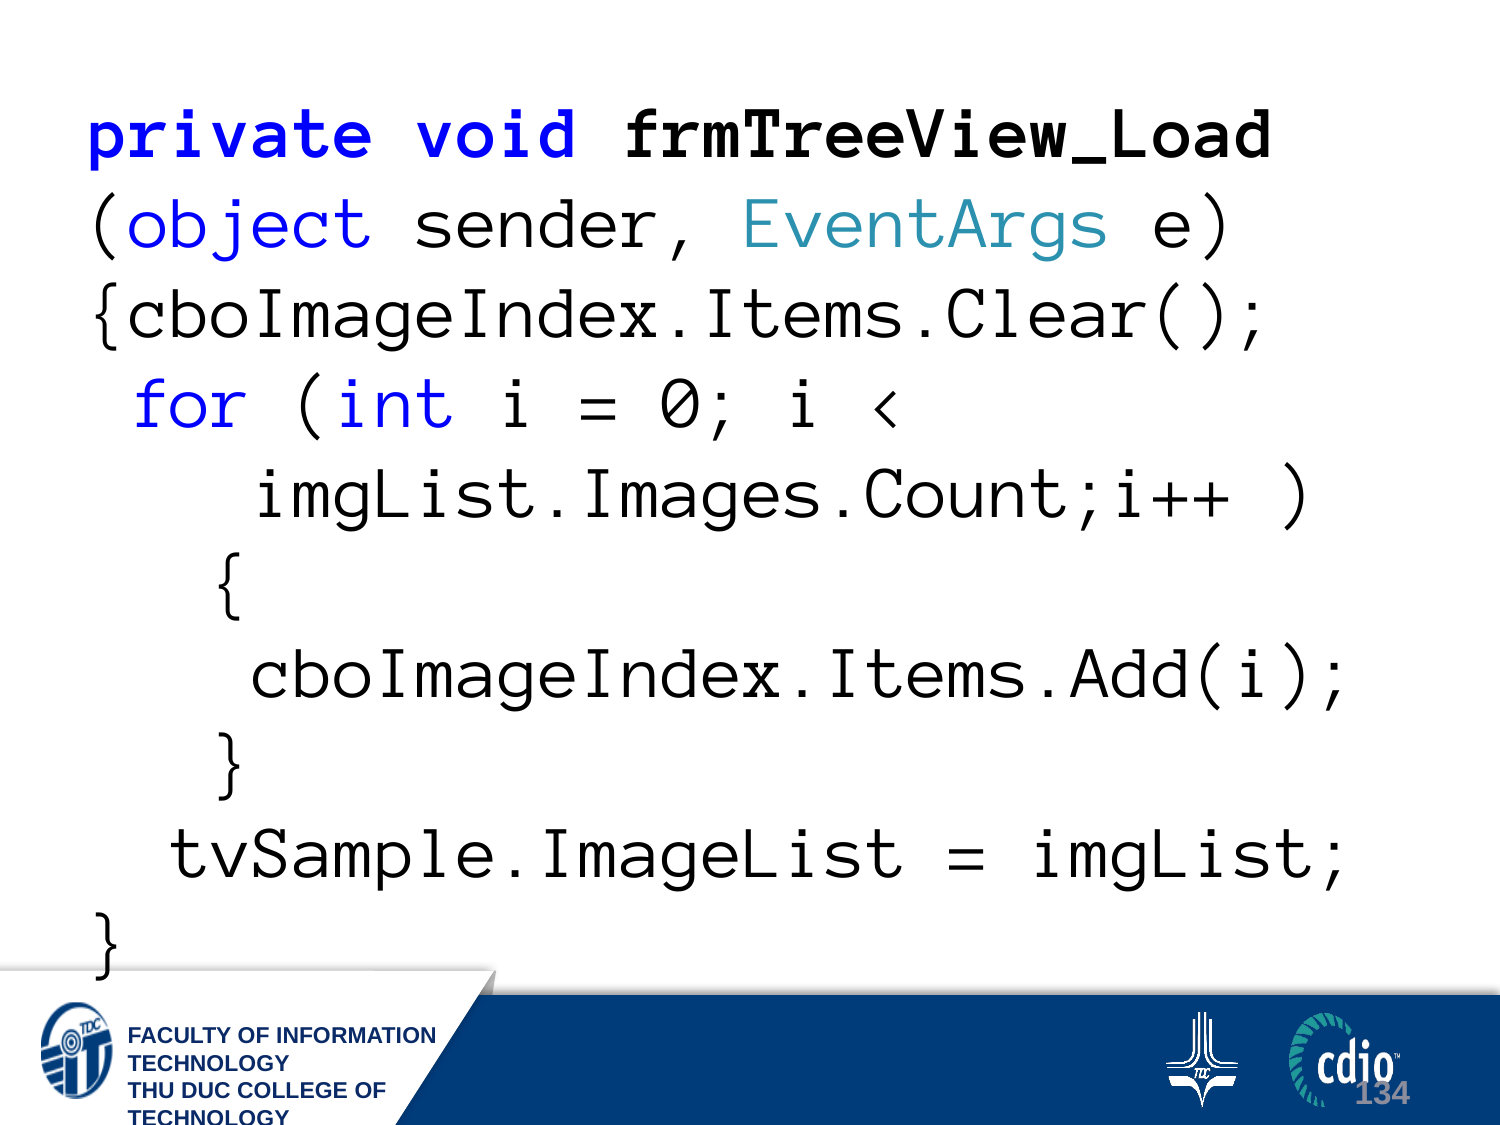

private void frmTreeView_Load
(object sender, EventArgs e)
{cboImageIndex.Items.Clear();
 for (int i = 0; i <
    imgList.Images.Count;i++ )
   {
    cboImageIndex.Items.Add(i);
   }
  tvSample.ImageList = imgList;
}
134